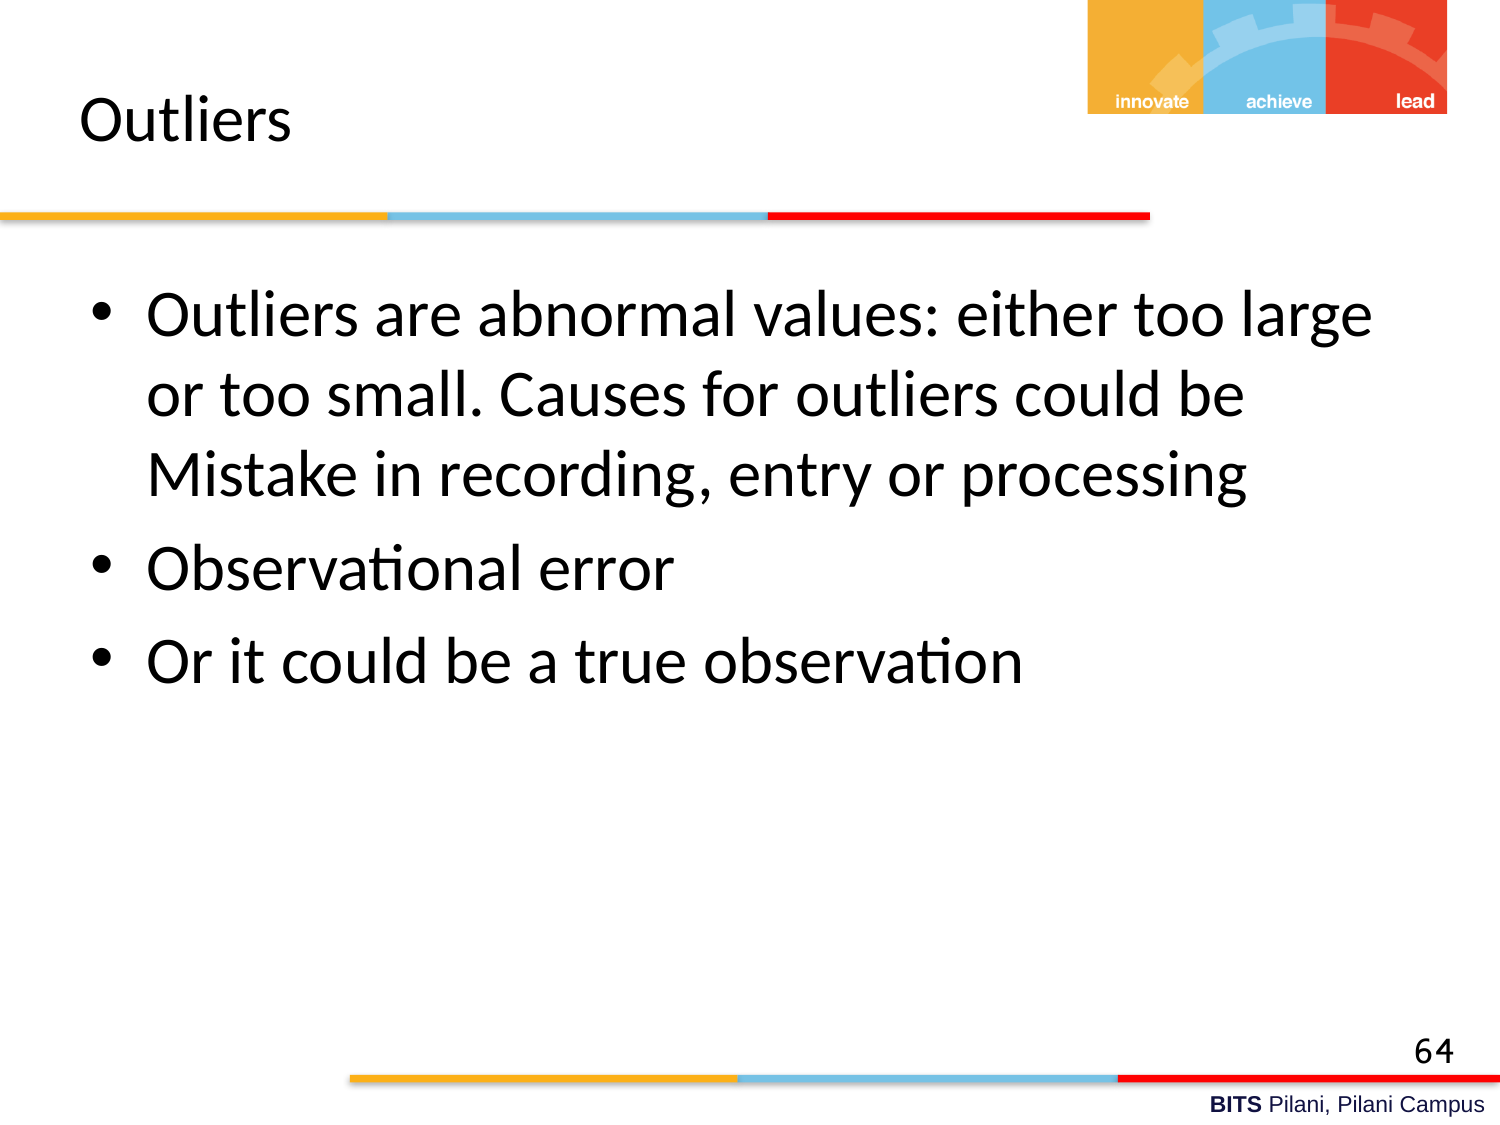

# Outliers
Outliers are abnormal values: either too large or too small. Causes for outliers could be
Mistake in recording, entry or processing
Observational error
Or it could be a true observation

64